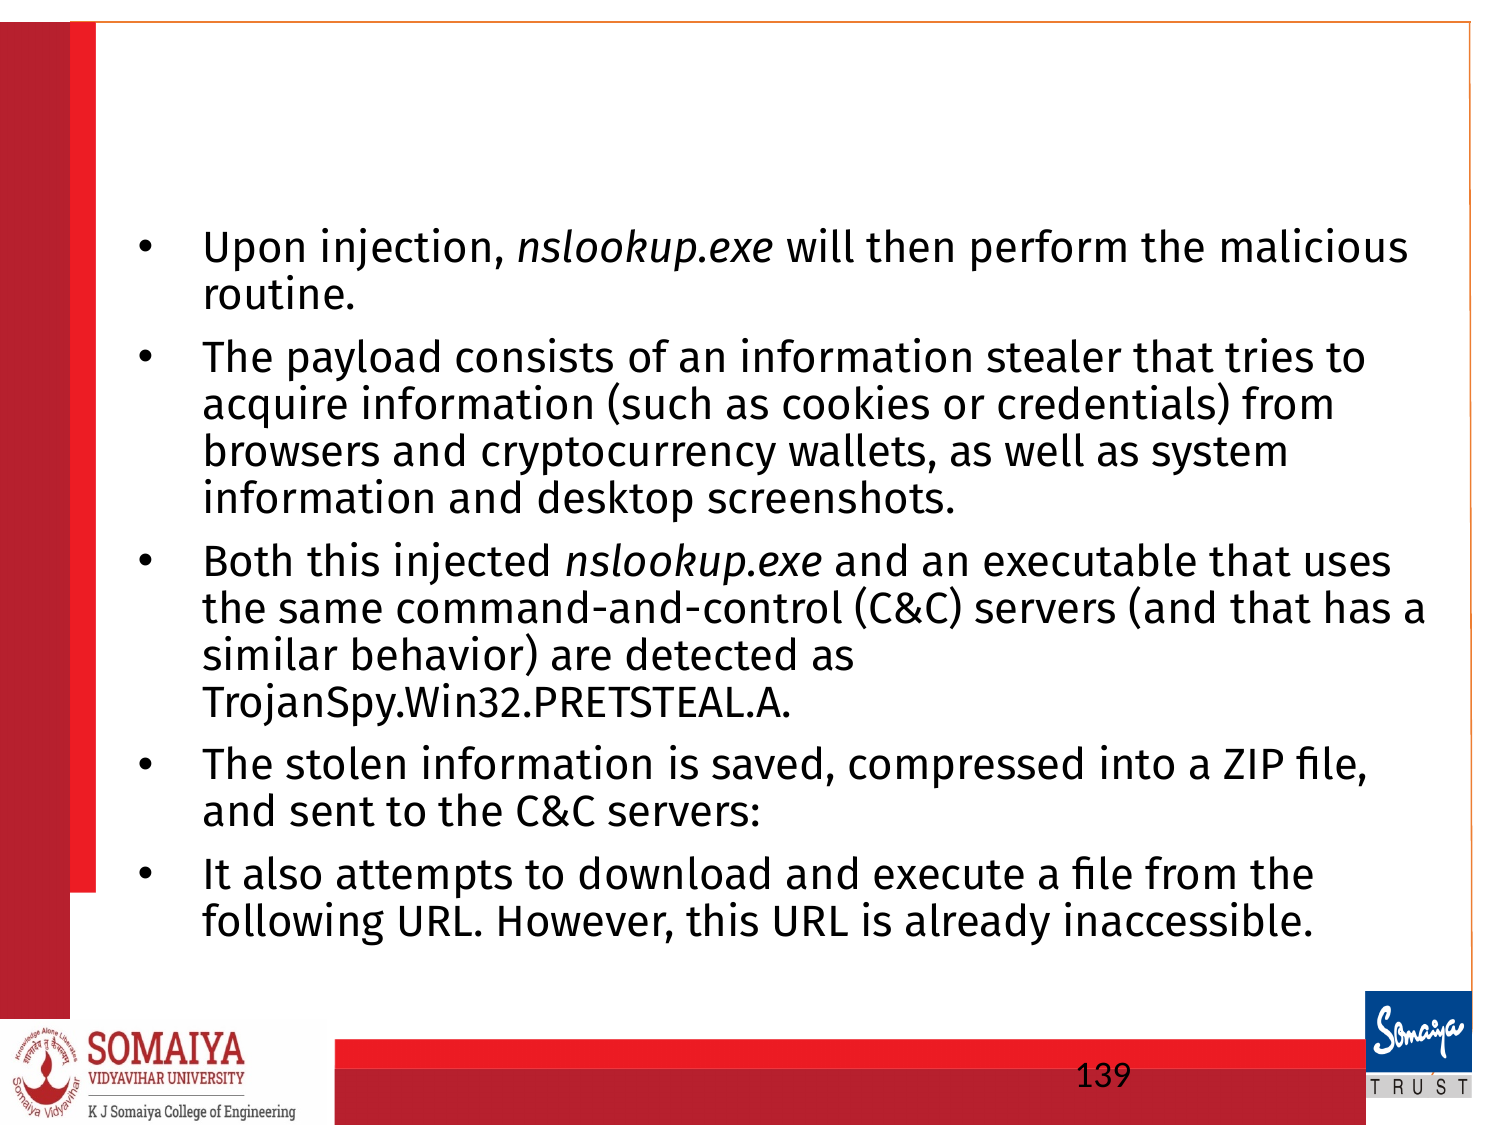

#
Upon injection, nslookup.exe will then perform the malicious routine.
The payload consists of an information stealer that tries to acquire information (such as cookies or credentials) from browsers and cryptocurrency wallets, as well as system information and desktop screenshots.
Both this injected nslookup.exe and an executable that uses the same command-and-control (C&C) servers (and that has a similar behavior) are detected as TrojanSpy.Win32.PRETSTEAL.A.
The stolen information is saved, compressed into a ZIP file, and sent to the C&C servers:
It also attempts to download and execute a file from the following URL. However, this URL is already inaccessible.

139